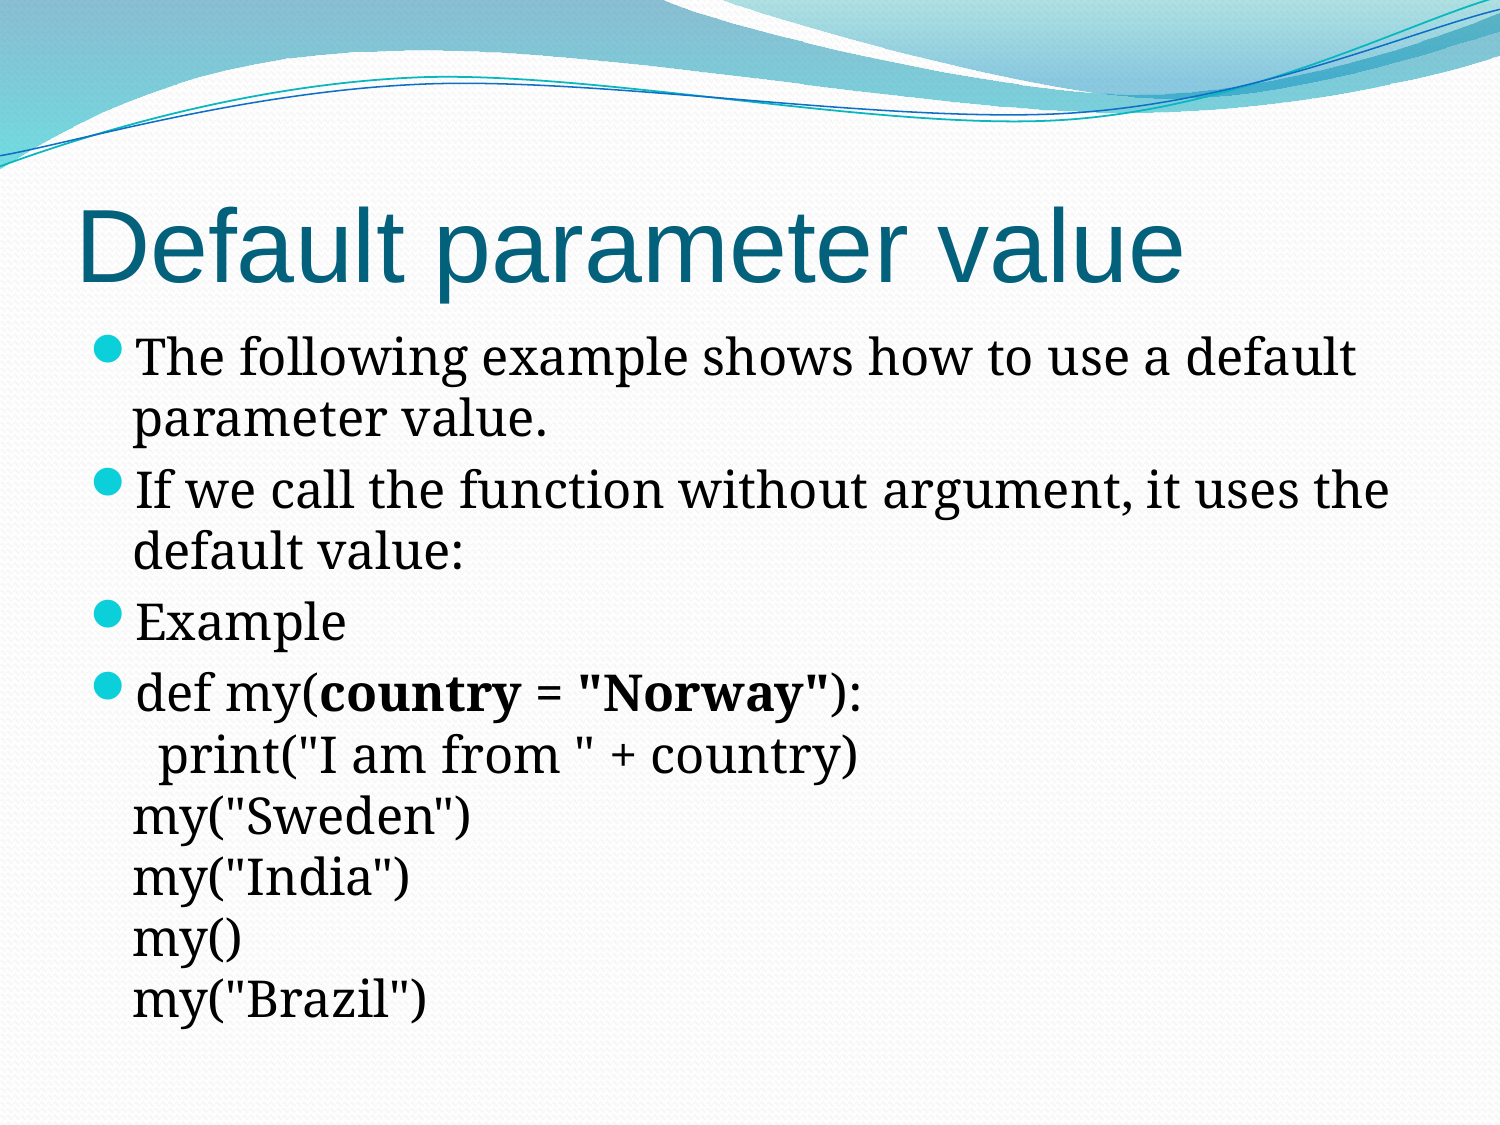

# Default parameter value
The following example shows how to use a default parameter value.
If we call the function without argument, it uses the default value:
Example
def my(country = "Norway"):
  print("I am from " + country)
my("Sweden")
my("India")
my()
my("Brazil")